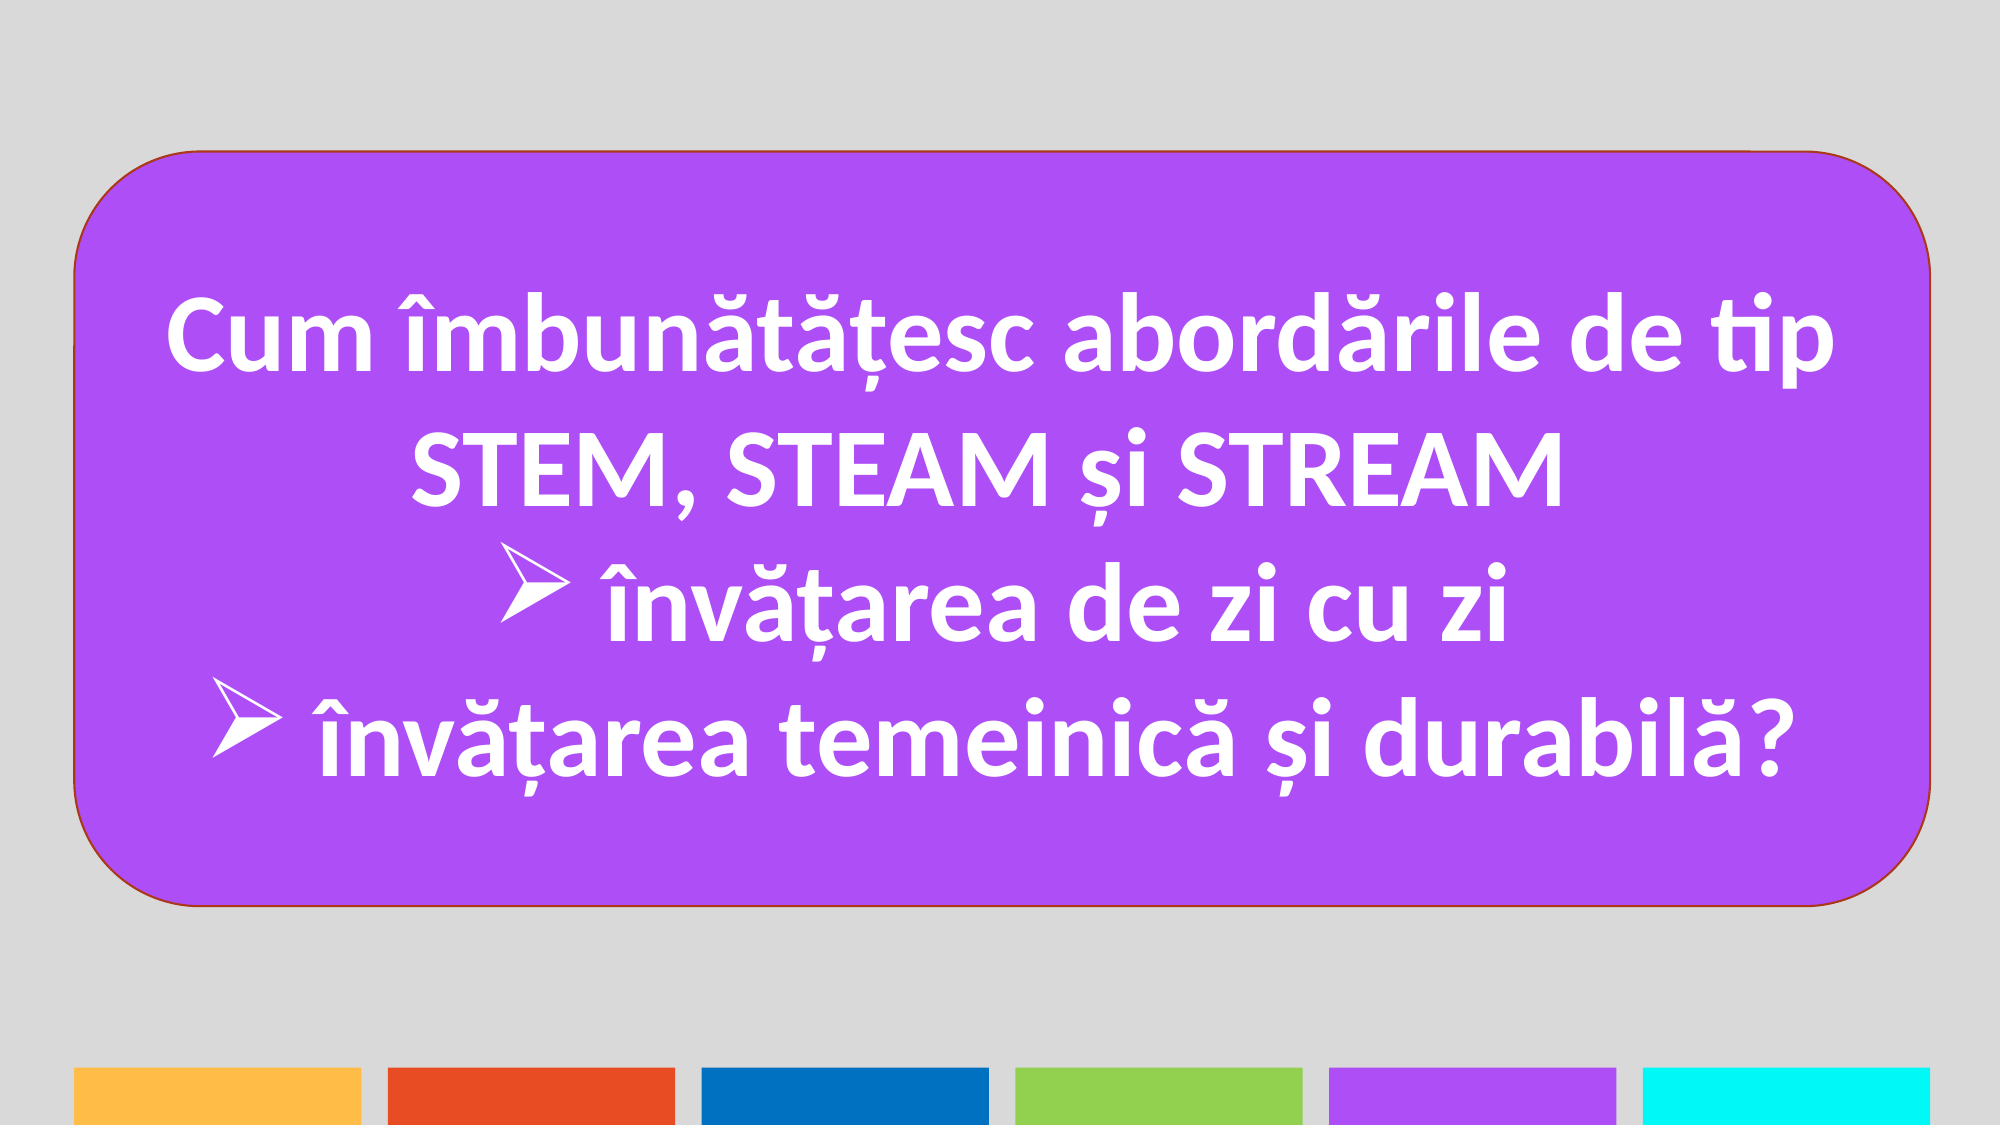

Cum îmbunătățesc abordările de tip STEM, STEAM și STREAM
învățarea de zi cu zi
învățarea temeinică și durabilă?